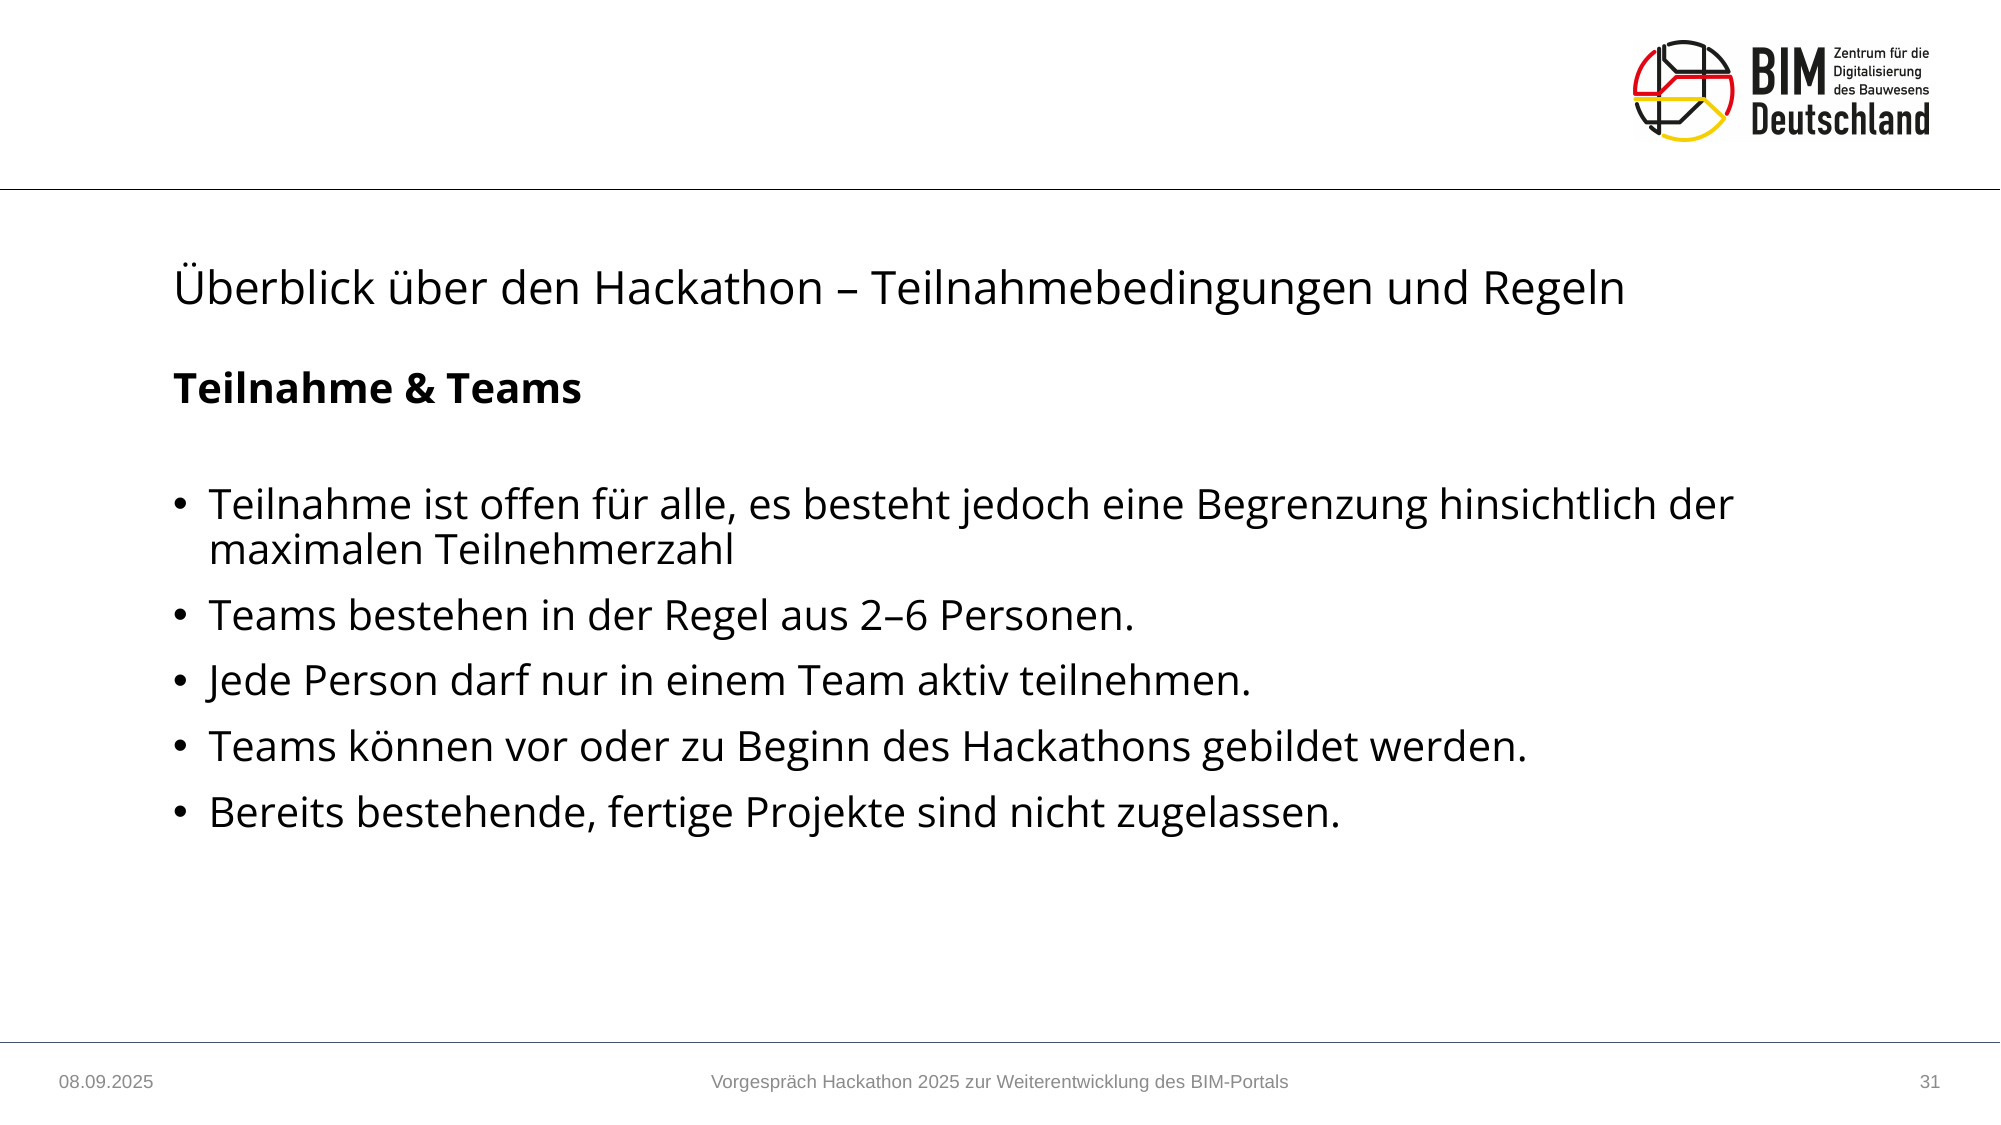

# Überblick über den Hackathon – Teilnahmebedingungen und Regeln
Teilnahme & Teams
Teilnahme ist offen für alle, es besteht jedoch eine Begrenzung hinsichtlich der maximalen Teilnehmerzahl
Teams bestehen in der Regel aus 2–6 Personen.
Jede Person darf nur in einem Team aktiv teilnehmen.
Teams können vor oder zu Beginn des Hackathons gebildet werden.
Bereits bestehende, fertige Projekte sind nicht zugelassen.

08.09.2025
Vorgespräch Hackathon 2025 zur Weiterentwicklung des BIM-Portals
31